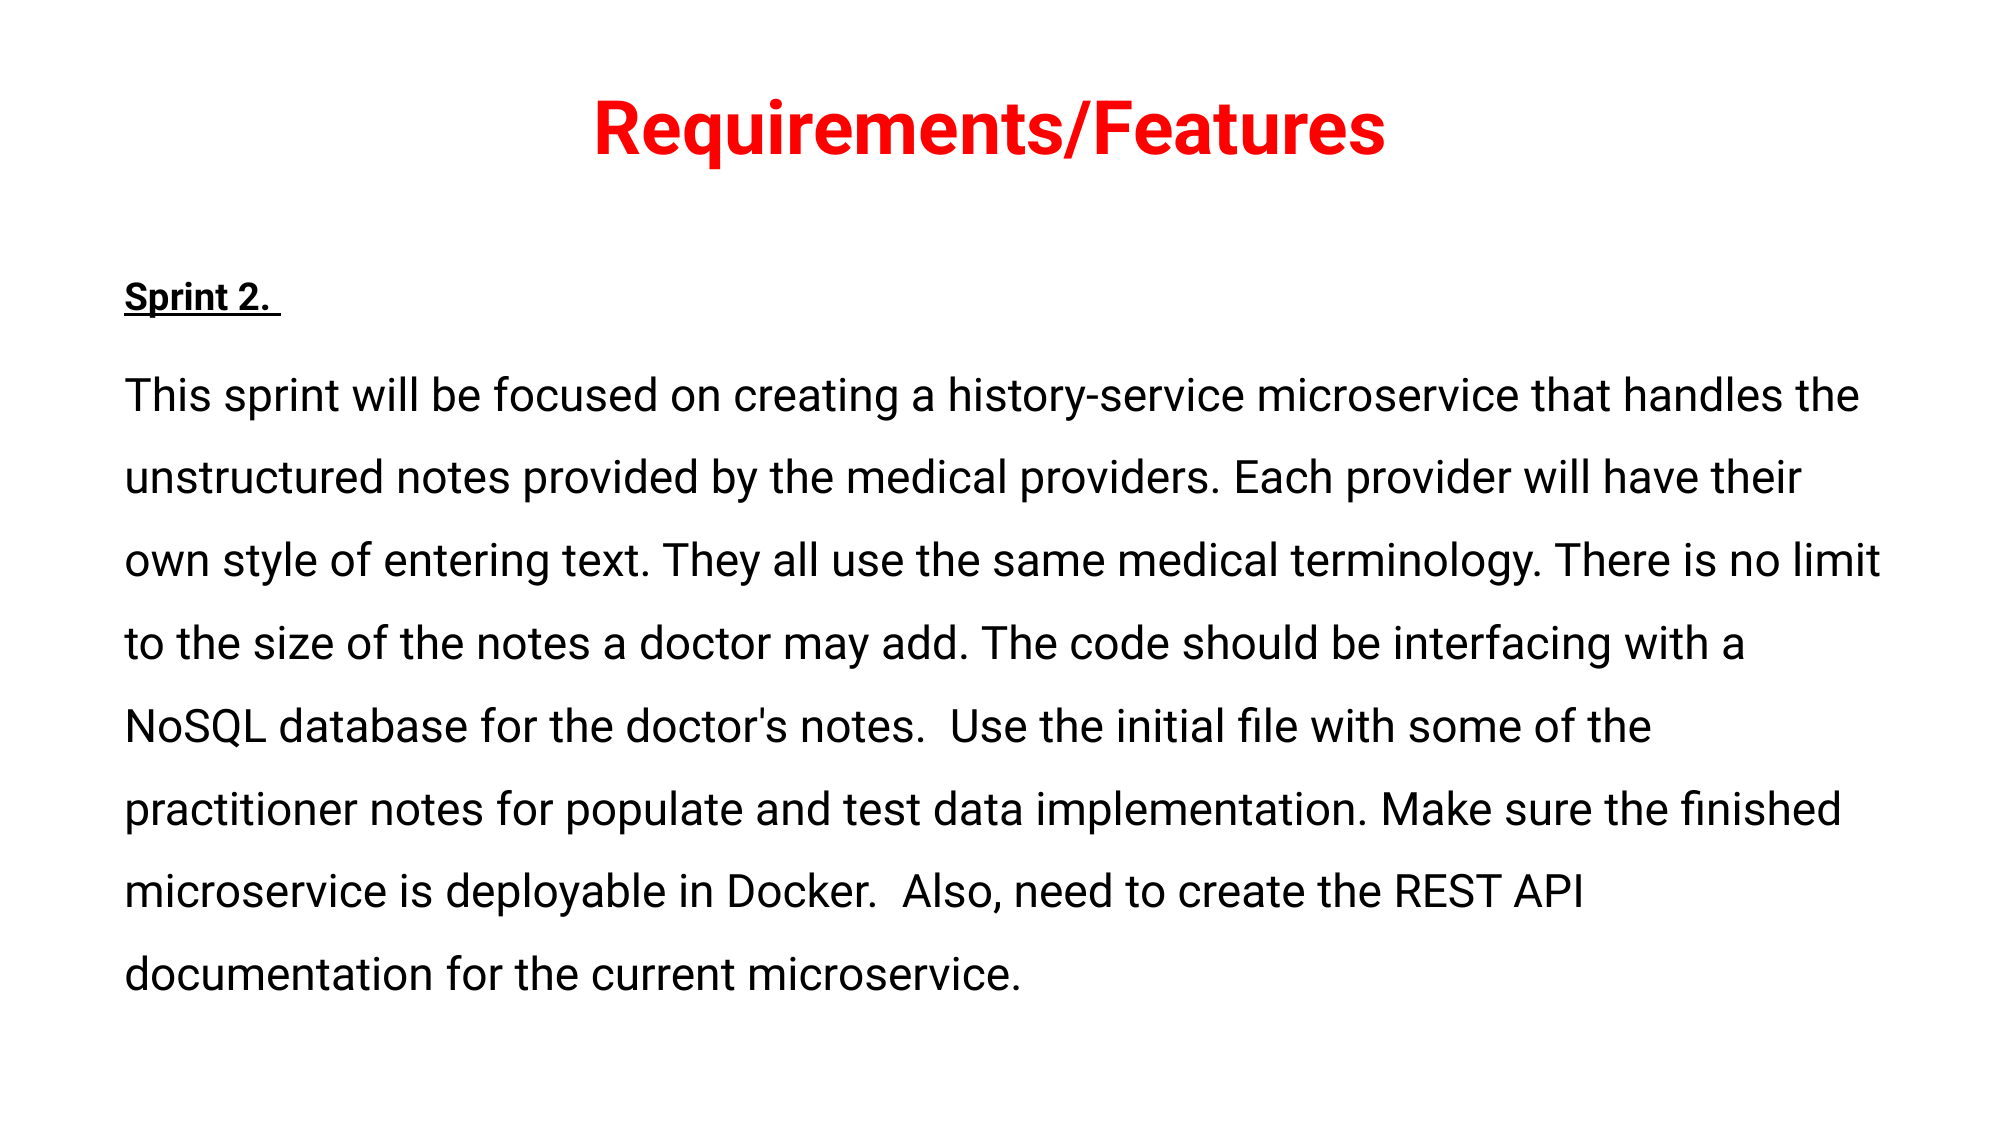

# Requirements/Features
Sprint 2.
This sprint will be focused on creating a history-service microservice that handles the unstructured notes provided by the medical providers. Each provider will have their own style of entering text. They all use the same medical terminology. There is no limit to the size of the notes a doctor may add. The code should be interfacing with a NoSQL database for the doctor's notes.  Use the initial file with some of the practitioner notes for populate and test data implementation. Make sure the finished microservice is deployable in Docker.  Also, need to create the REST API documentation for the current microservice.